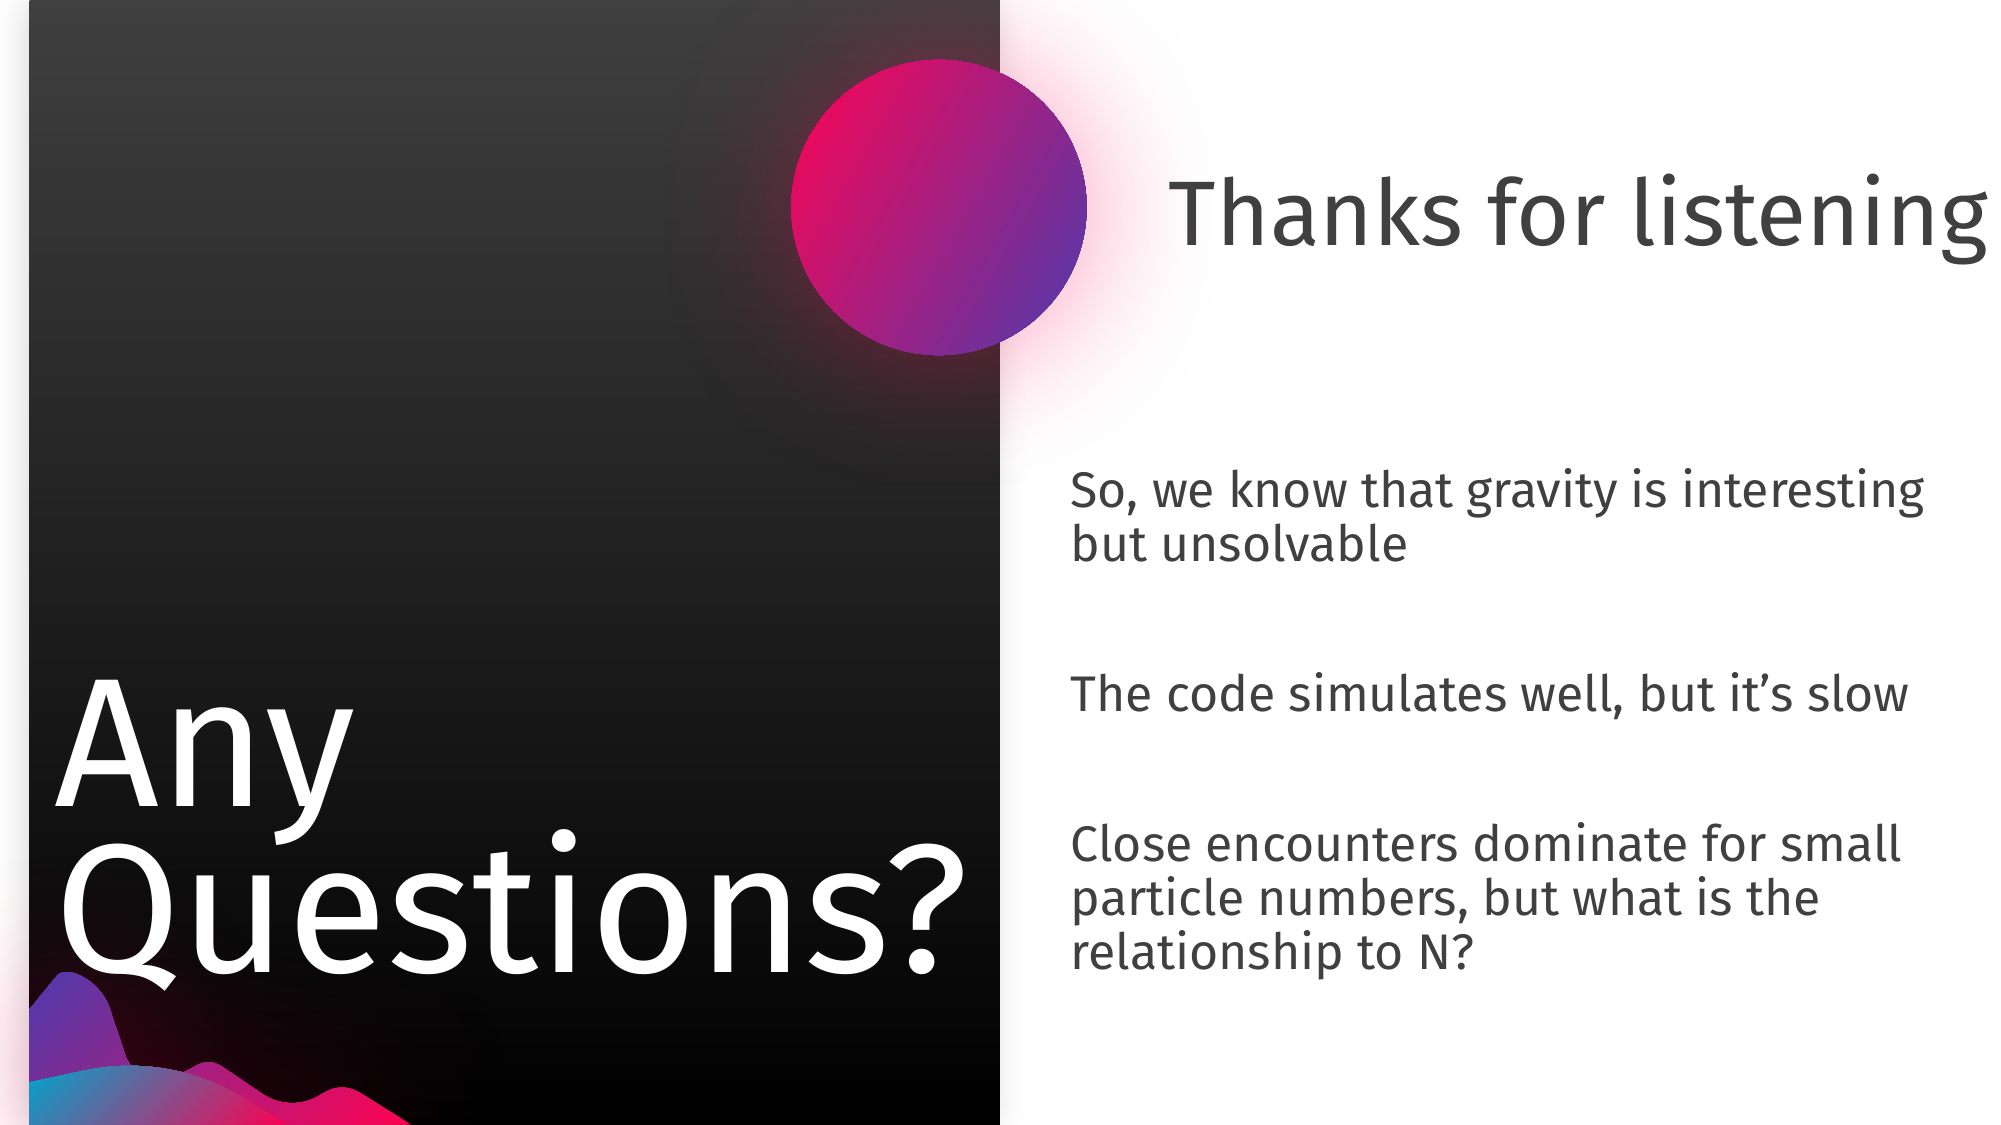

Thanks for listening
So, we know that gravity is interesting but unsolvable

The code simulates well, but it’s slow

Close encounters dominate for small particle numbers, but what is the relationship to N?
# Any Questions?
9